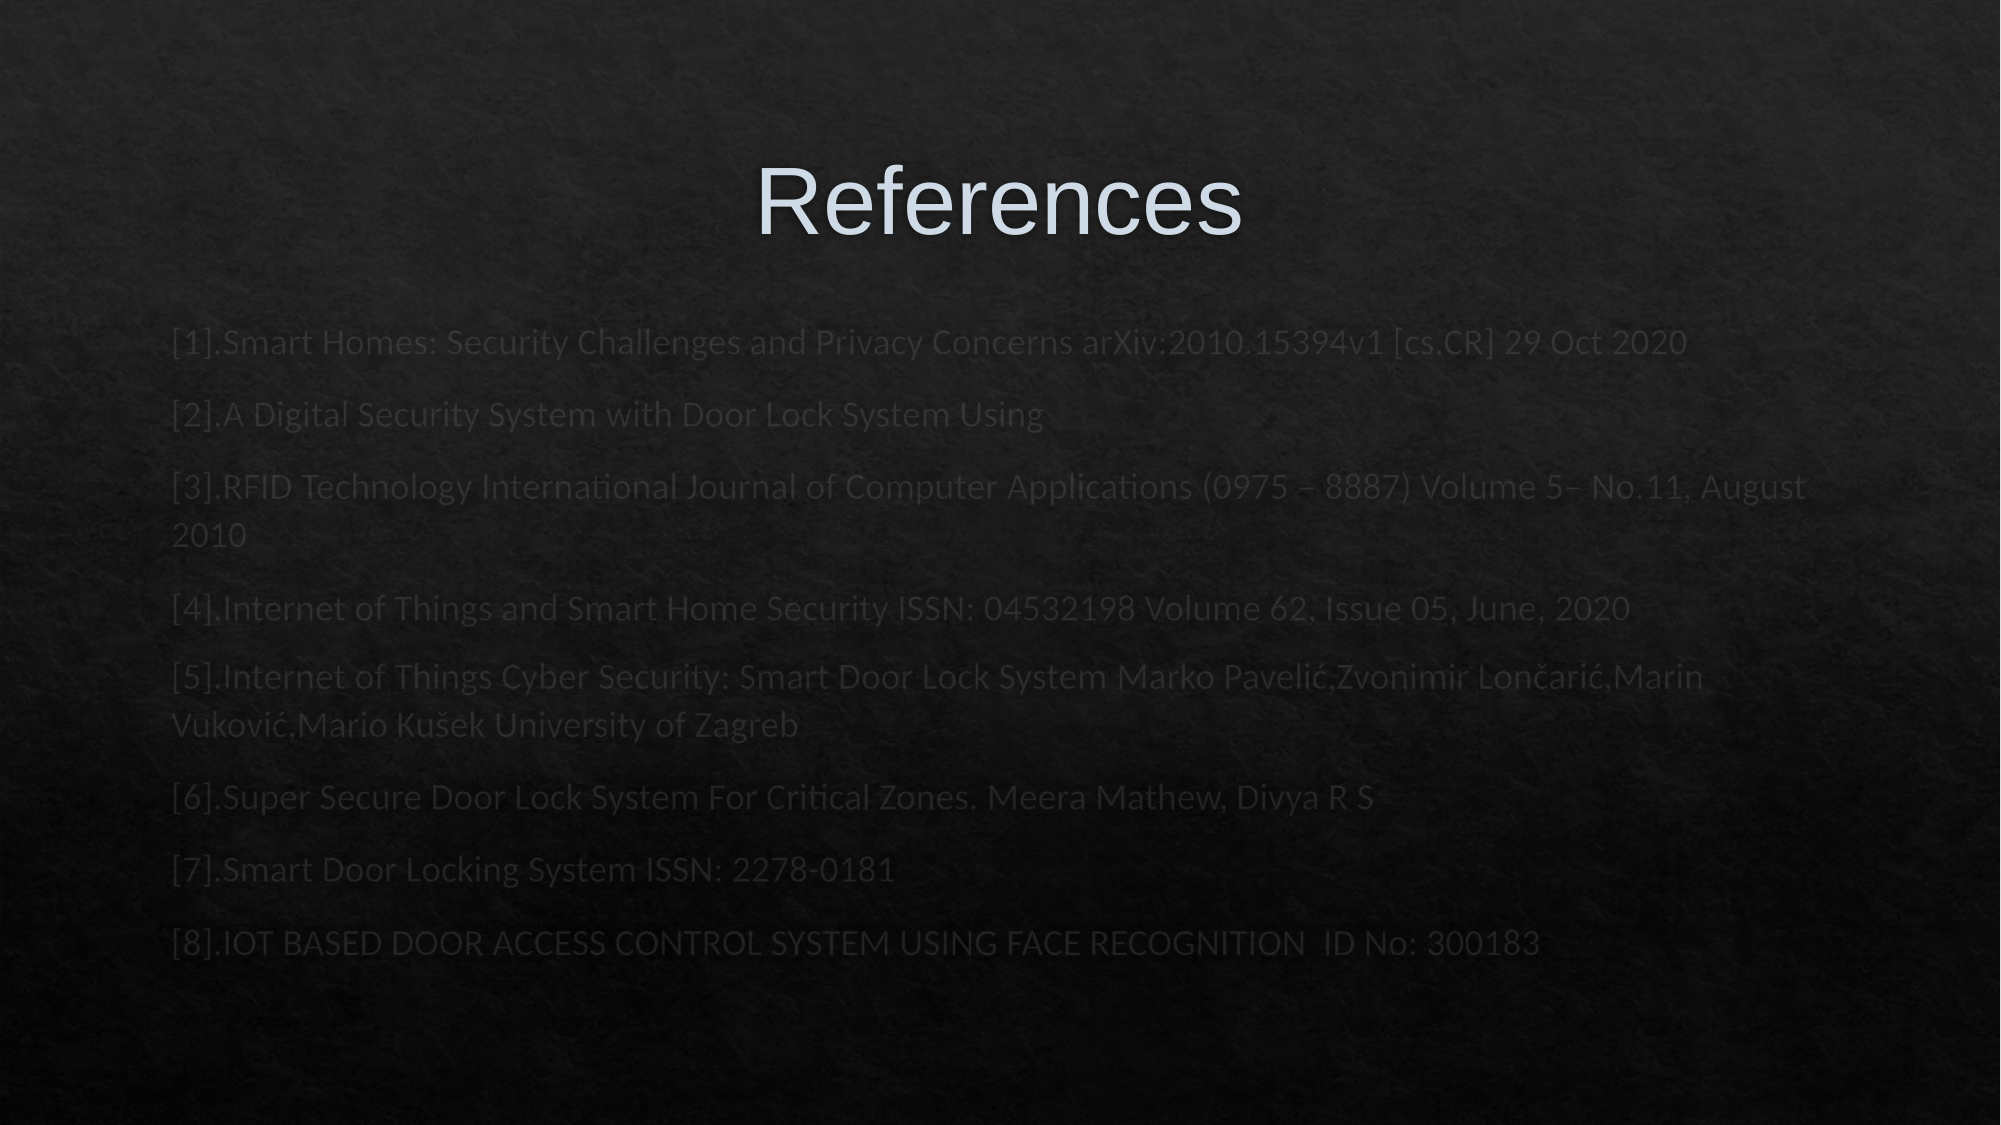

# References
[1].Smart Homes: Security Challenges and Privacy Concerns arXiv:2010.15394v1 [cs.CR] 29 Oct 2020
[2].A Digital Security System with Door Lock System Using
[3].RFID Technology International Journal of Computer Applications (0975 – 8887) Volume 5– No.11, August 2010
[4].Internet of Things and Smart Home Security ISSN: 04532198 Volume 62, Issue 05, June, 2020
[5].Internet of Things Cyber Security: Smart Door Lock System Marko Pavelić,Zvonimir Lončarić,Marin Vuković,Mario Kušek University of Zagreb
[6].Super Secure Door Lock System For Critical Zones. Meera Mathew, Divya R S
[7].Smart Door Locking System ISSN: 2278-0181
[8].IOT BASED DOOR ACCESS CONTROL SYSTEM USING FACE RECOGNITION  ID No: 300183